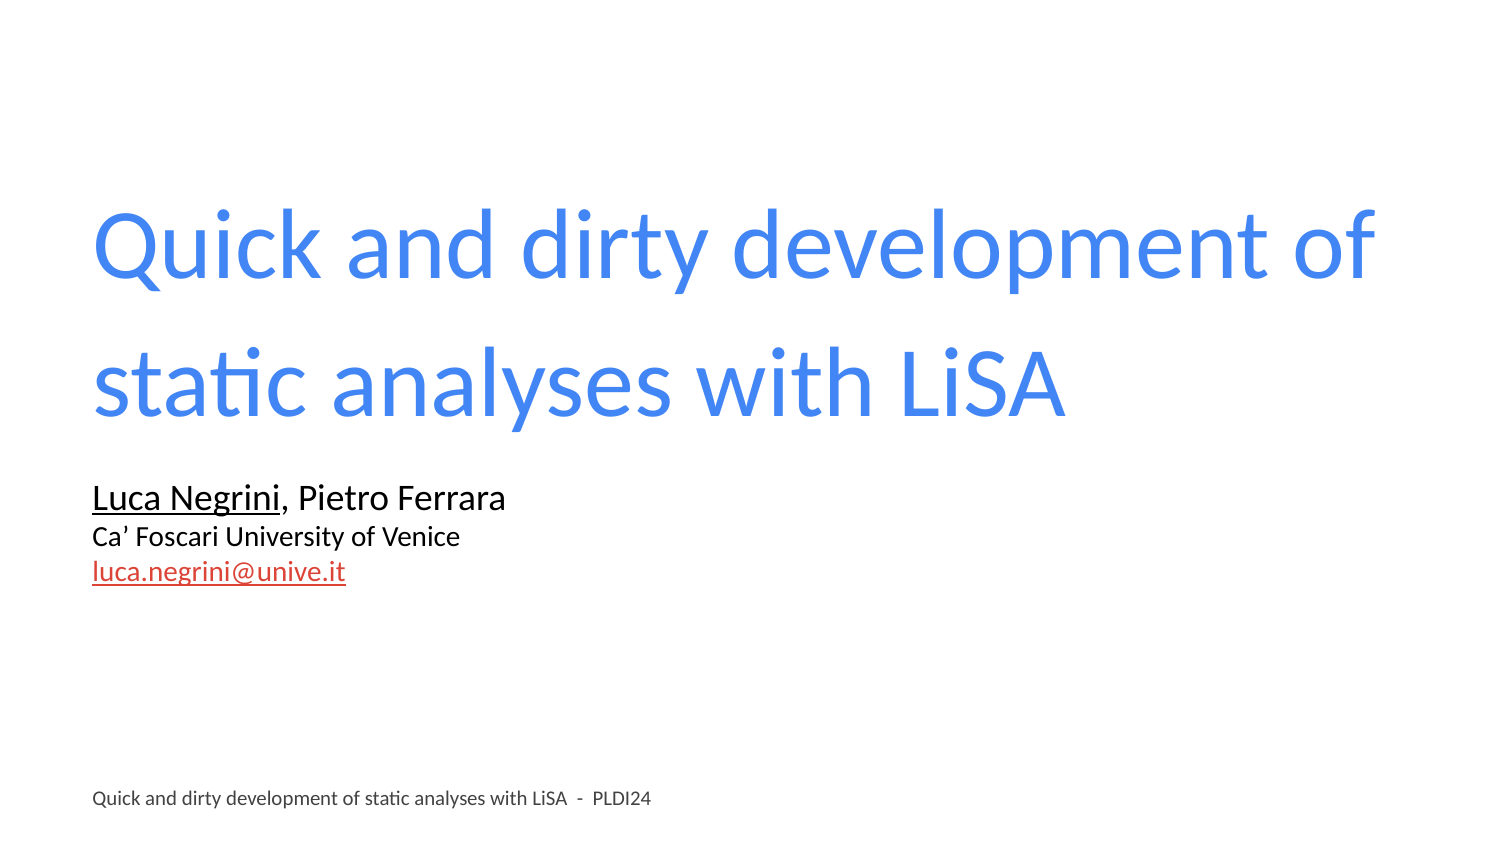

# Quick and dirty development of static analyses with LiSA
Luca Negrini, Pietro Ferrara
Ca’ Foscari University of Venice
luca.negrini@unive.it